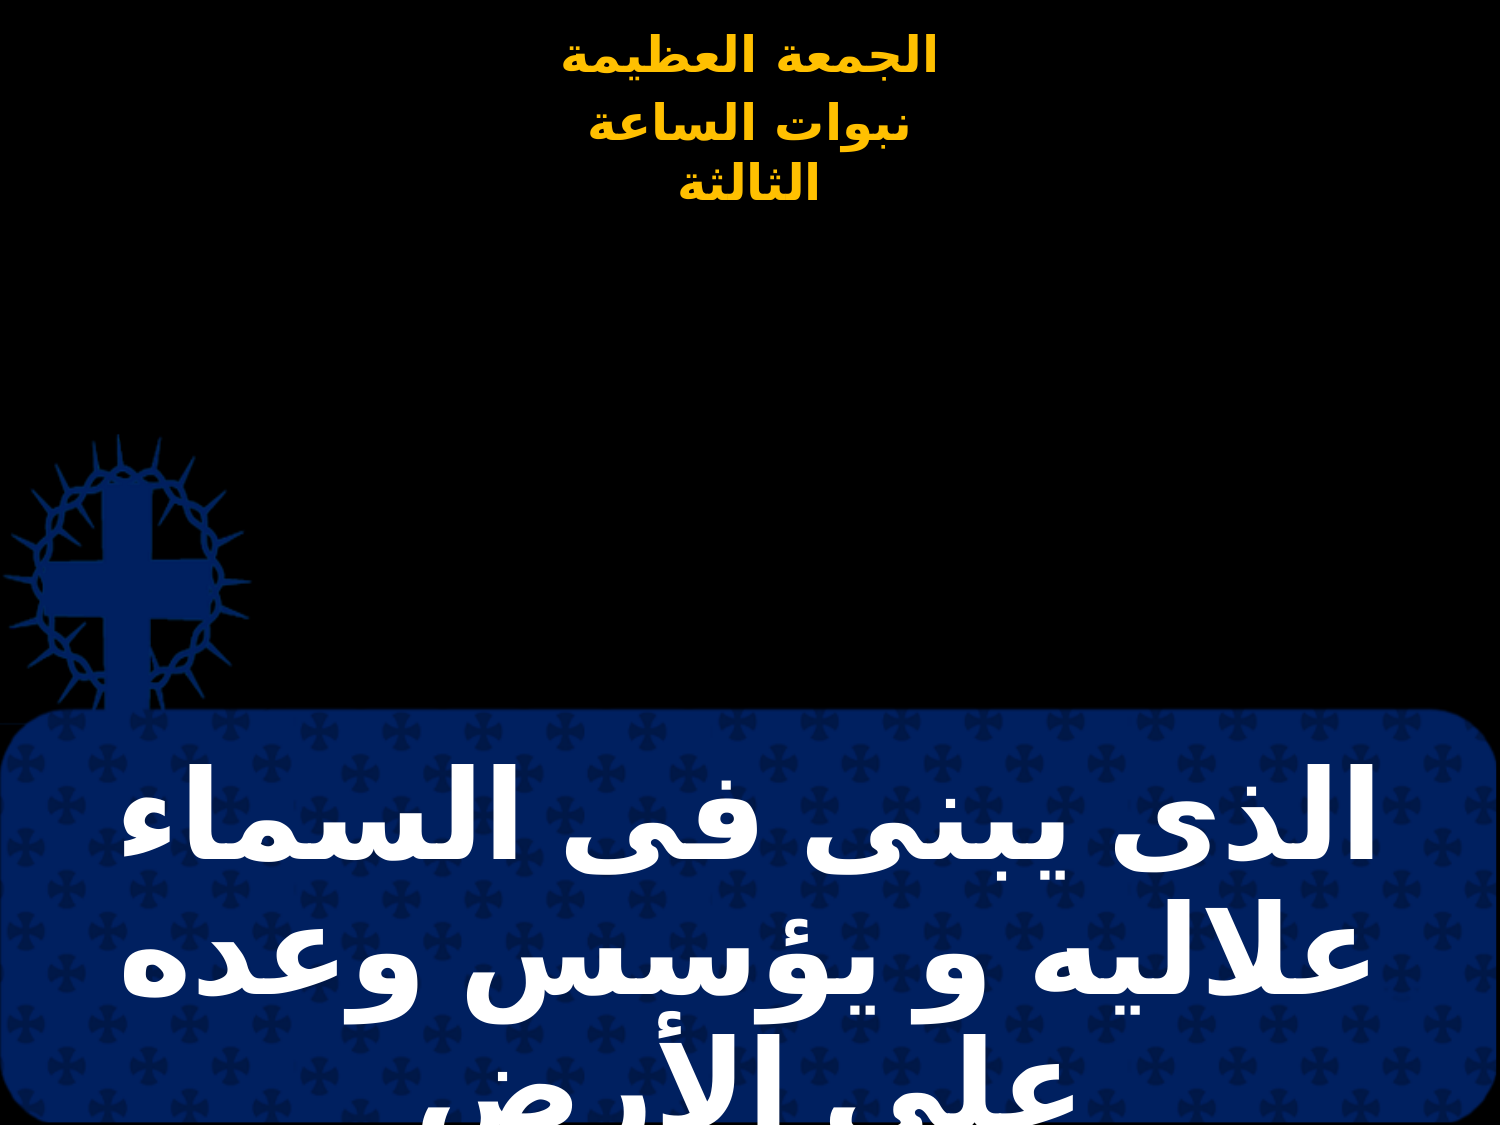

# الذى يبنى فى السماء علاليه و يؤسس وعده على الأرض